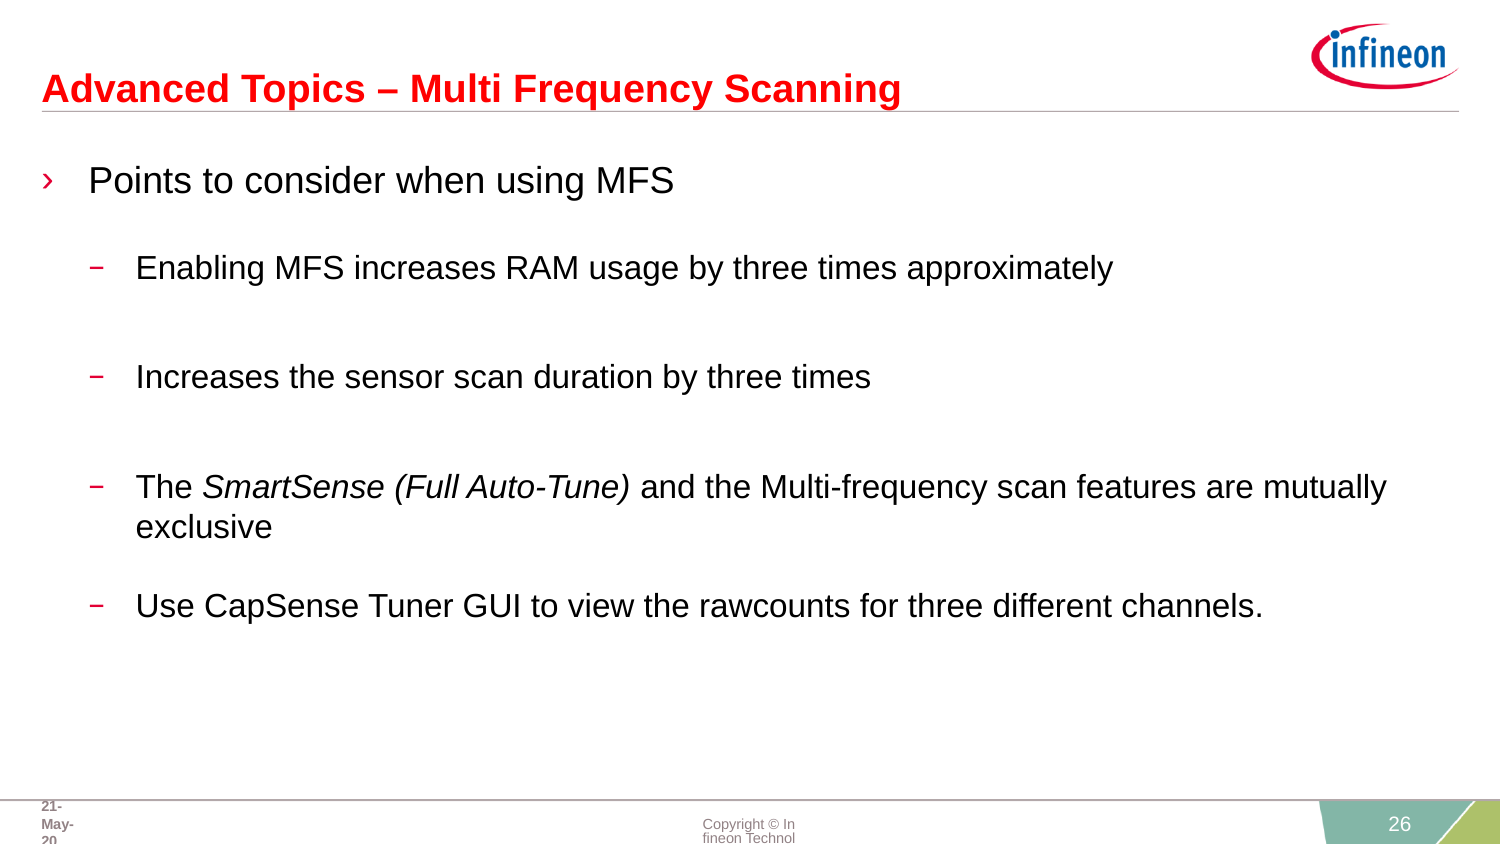

# Advanced Topics – Multi Frequency Scanning
Points to consider when using MFS

Enabling MFS increases RAM usage by three times approximately

Increases the sensor scan duration by three times

The SmartSense (Full Auto-Tune) and the Multi-frequency scan features are mutually exclusive

Use CapSense Tuner GUI to view the rawcounts for three different channels.

21-May-20
Copyright © Infineon Technologies AG 2020. All rights reserved.
26